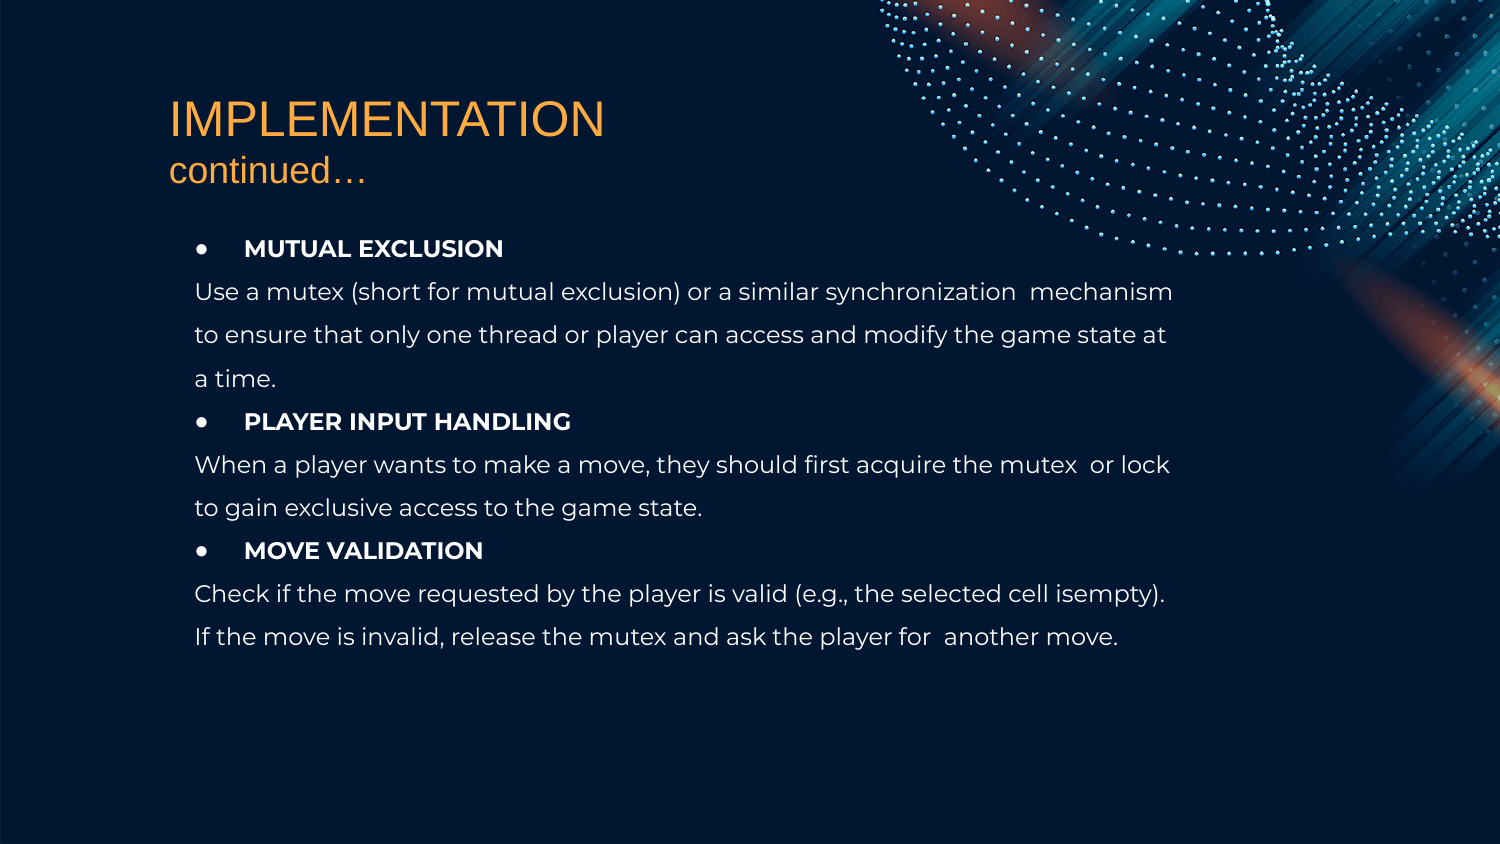

# IMPLEMENTATION continued…
MUTUAL EXCLUSION
Use a mutex (short for mutual exclusion) or a similar synchronization  mechanism to ensure that only one thread or player can access and modify the game state at a time.
PLAYER INPUT HANDLING
When a player wants to make a move, they should first acquire the mutex  or lock to gain exclusive access to the game state.
MOVE VALIDATION
Check if the move requested by the player is valid (e.g., the selected cell isempty). If the move is invalid, release the mutex and ask the player for  another move.